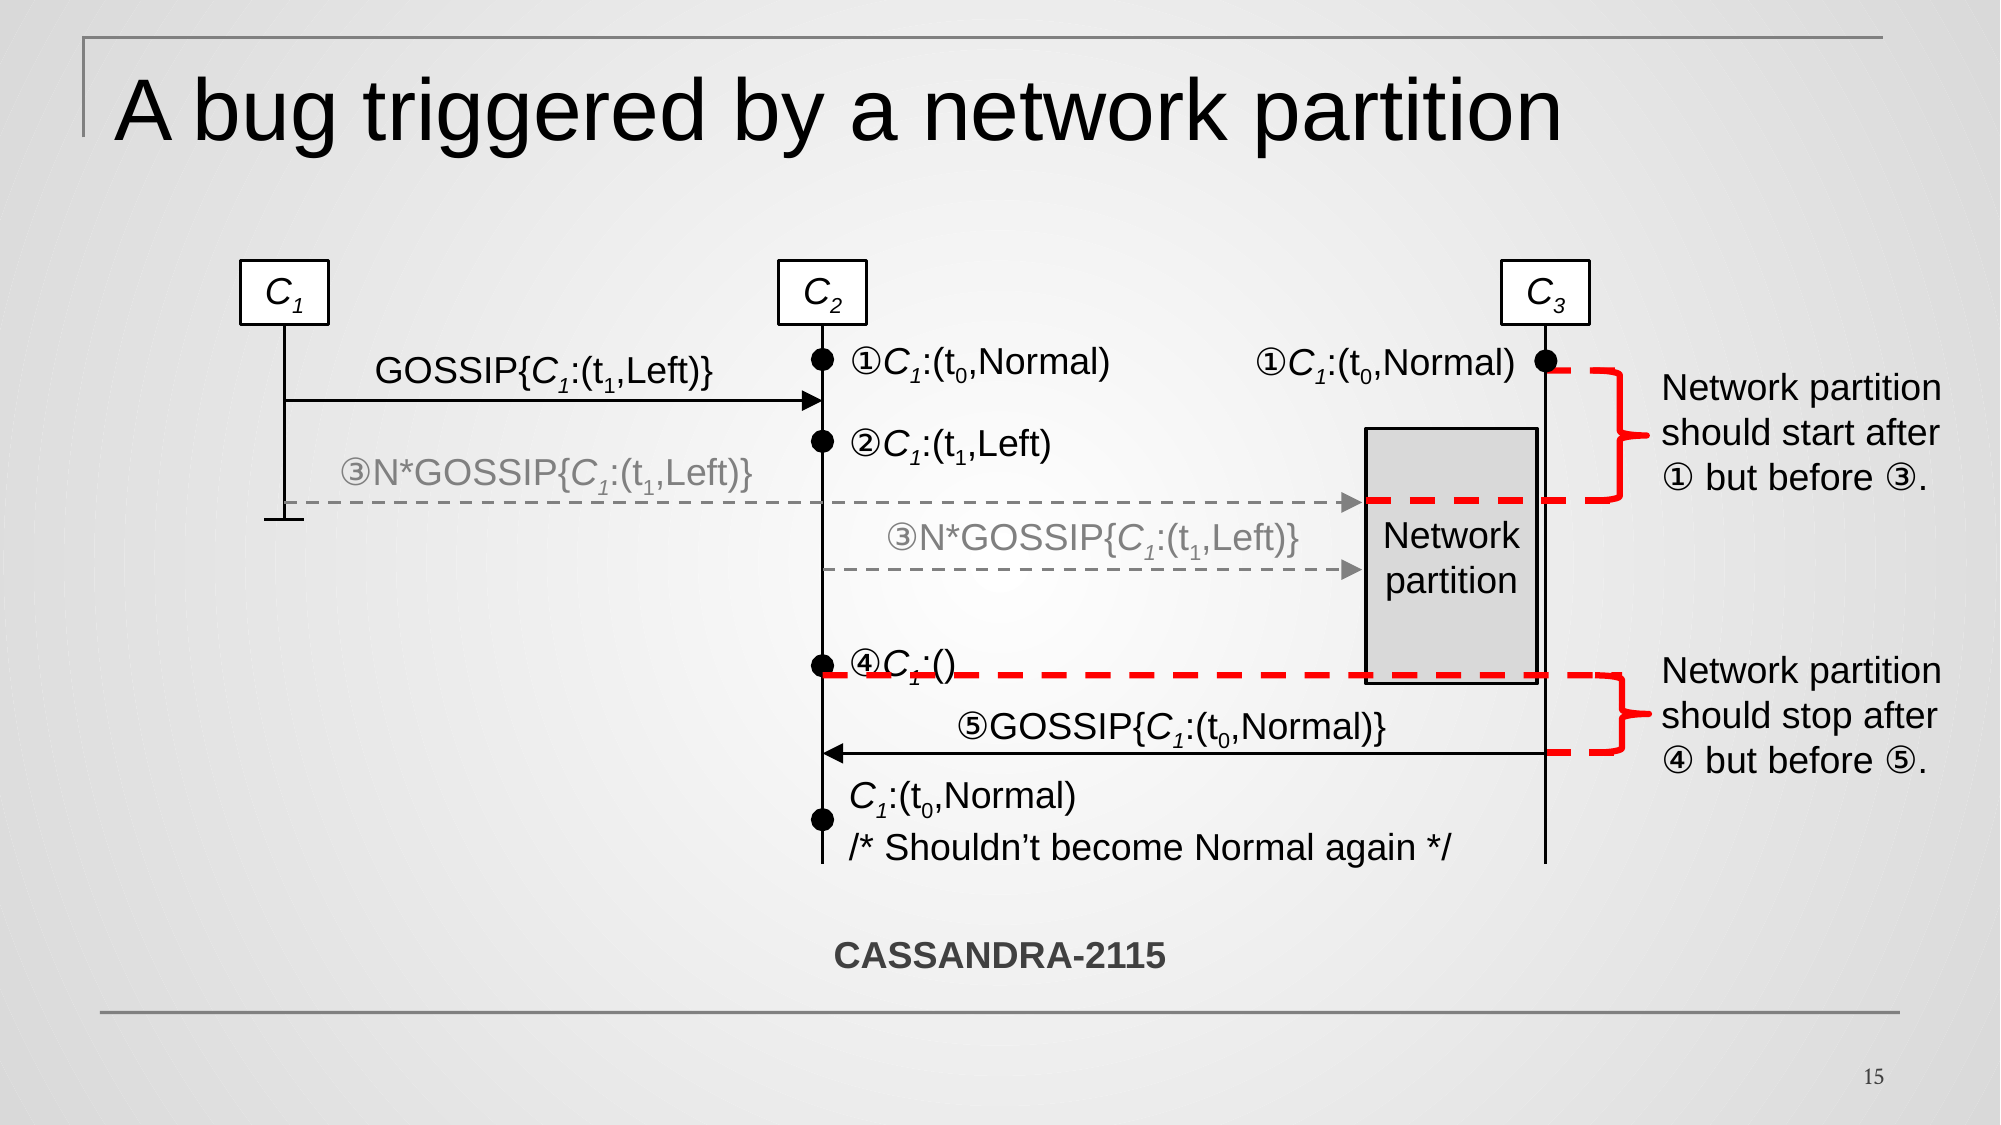

# A bug triggered by a network partition
C1
C2
C3
①C1:(t0,Normal)
①C1:(t0,Normal)
GOSSIP{C1:(t1,Left)}

Network partition should start after ① but before ③.

②C1:(t1,Left)
Network partition

③N*GOSSIP{C1:(t1,Left)}
③N*GOSSIP{C1:(t1,Left)}
Network partition should stop after ④ but before ⑤.
④C1:()

⑤GOSSIP{C1:(t0,Normal)}
C1:(t0,Normal)
/* Shouldn’t become Normal again */

CASSANDRA-2115
15